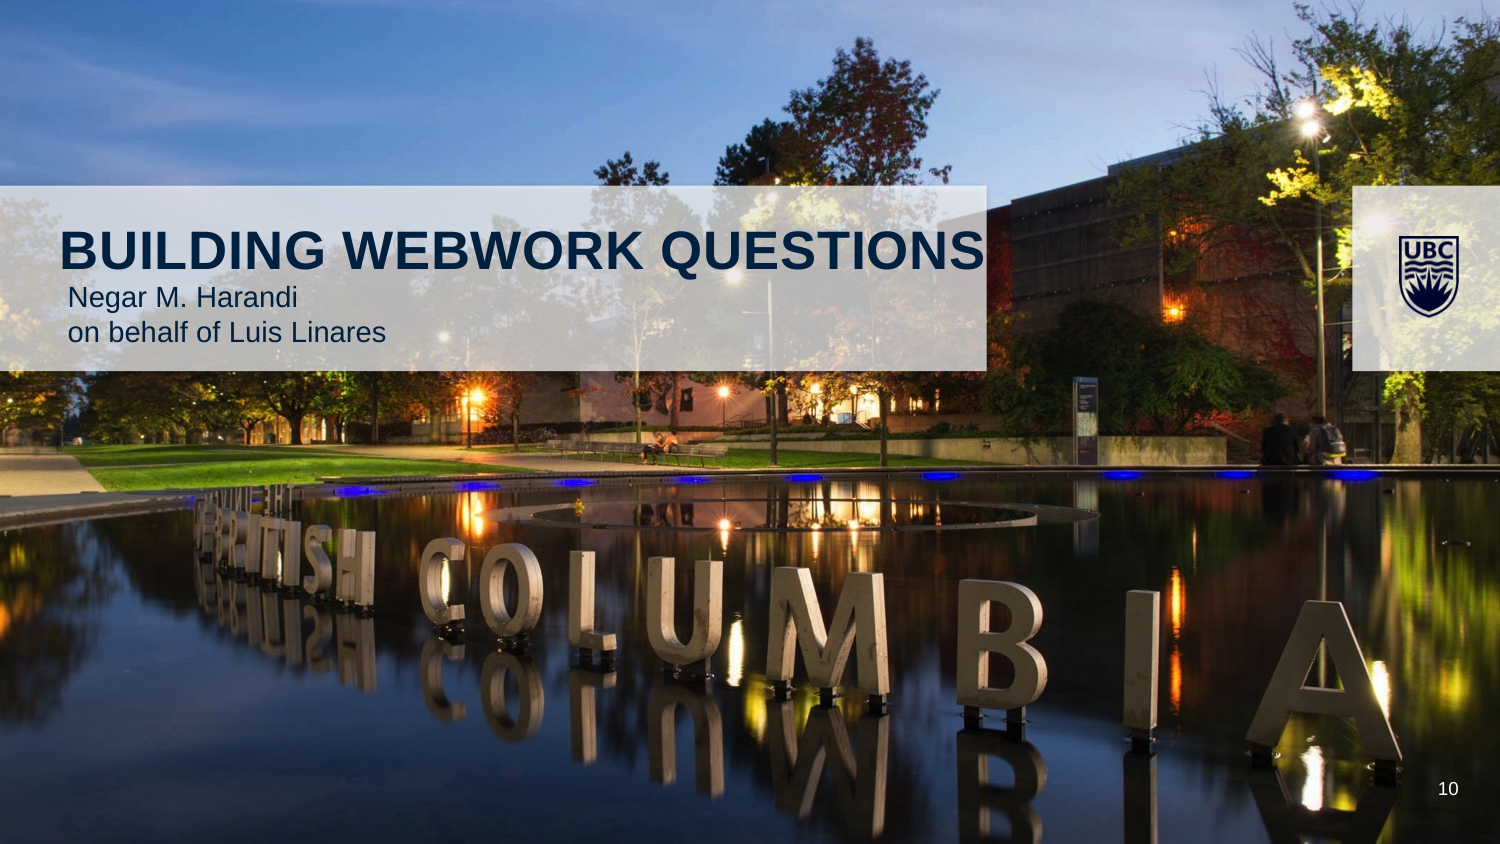

Building WeBWorK Questions
Negar M. Harandi
on behalf of Luis Linares